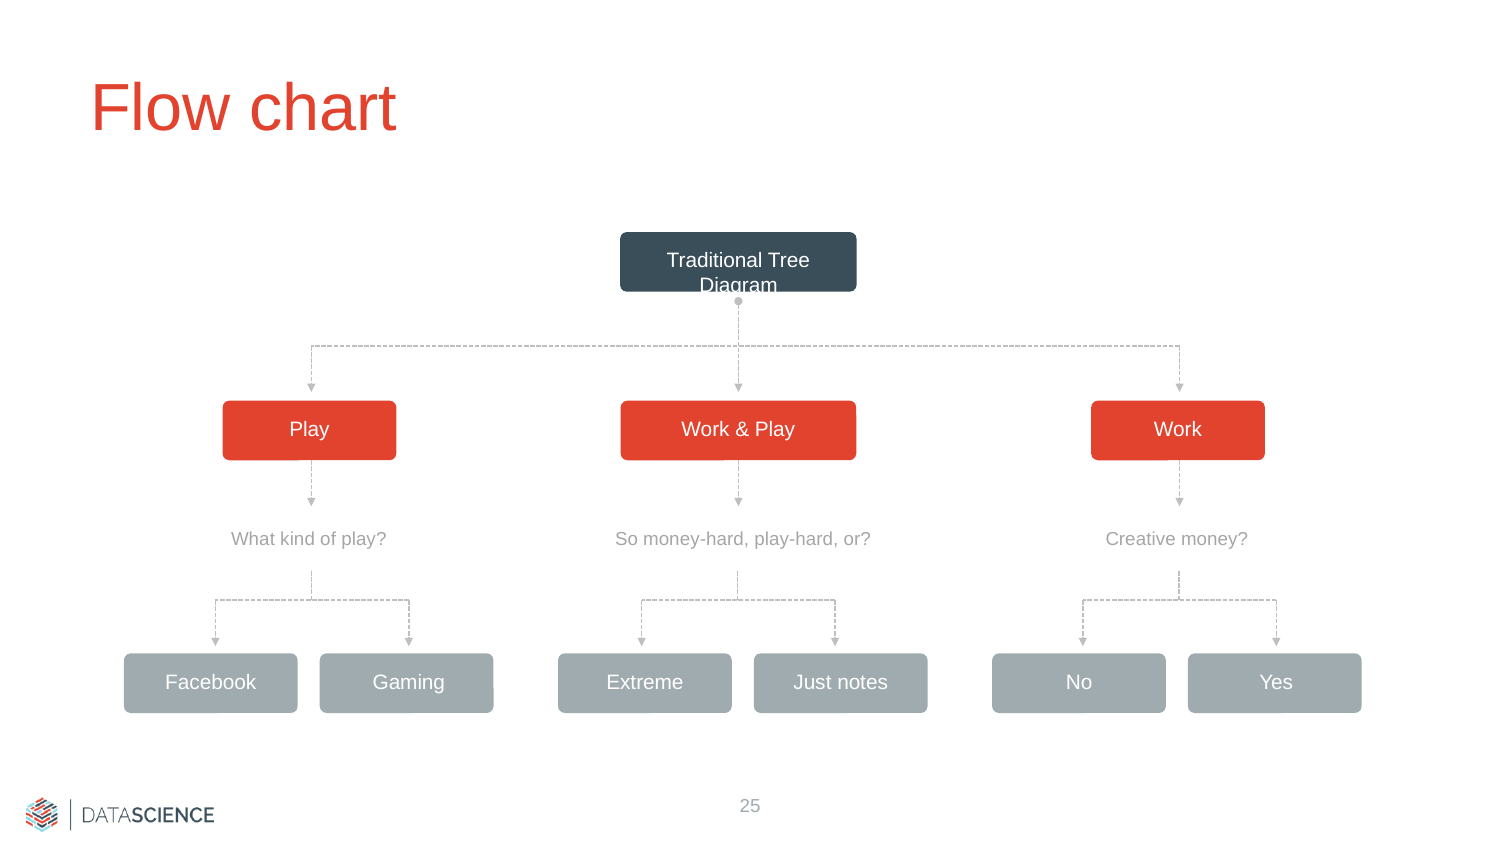

# Flow chart

Traditional Tree Diagram

Play
Work & Play
Work
What kind of play?

Facebook
Gaming
So money-hard, play-hard, or?

Extreme
Just notes
Creative money?

No
Yes
25